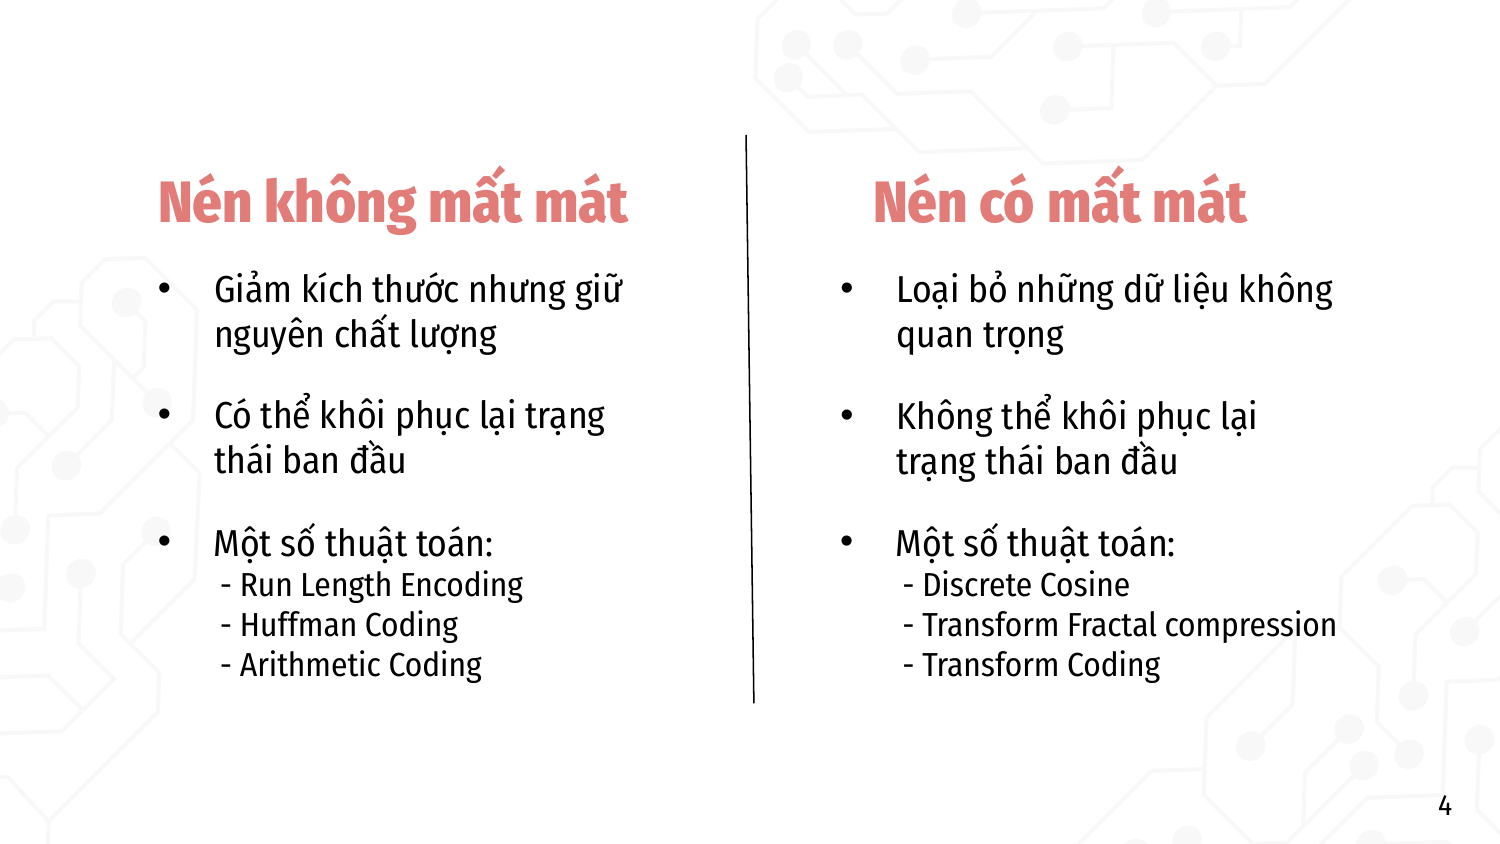

Nén không mất mát
Nén có mất mát
Loại bỏ những dữ liệu không quan trọng
Giảm kích thước nhưng giữ nguyên chất lượng
Có thể khôi phục lại trạng thái ban đầu
Không thể khôi phục lại trạng thái ban đầu
 Một số thuật toán:
        - Run Length Encoding
        - Huffman Coding
        - Arithmetic Coding
 Một số thuật toán:
        - Discrete Cosine
        - Transform Fractal compression
        - Transform Coding
4